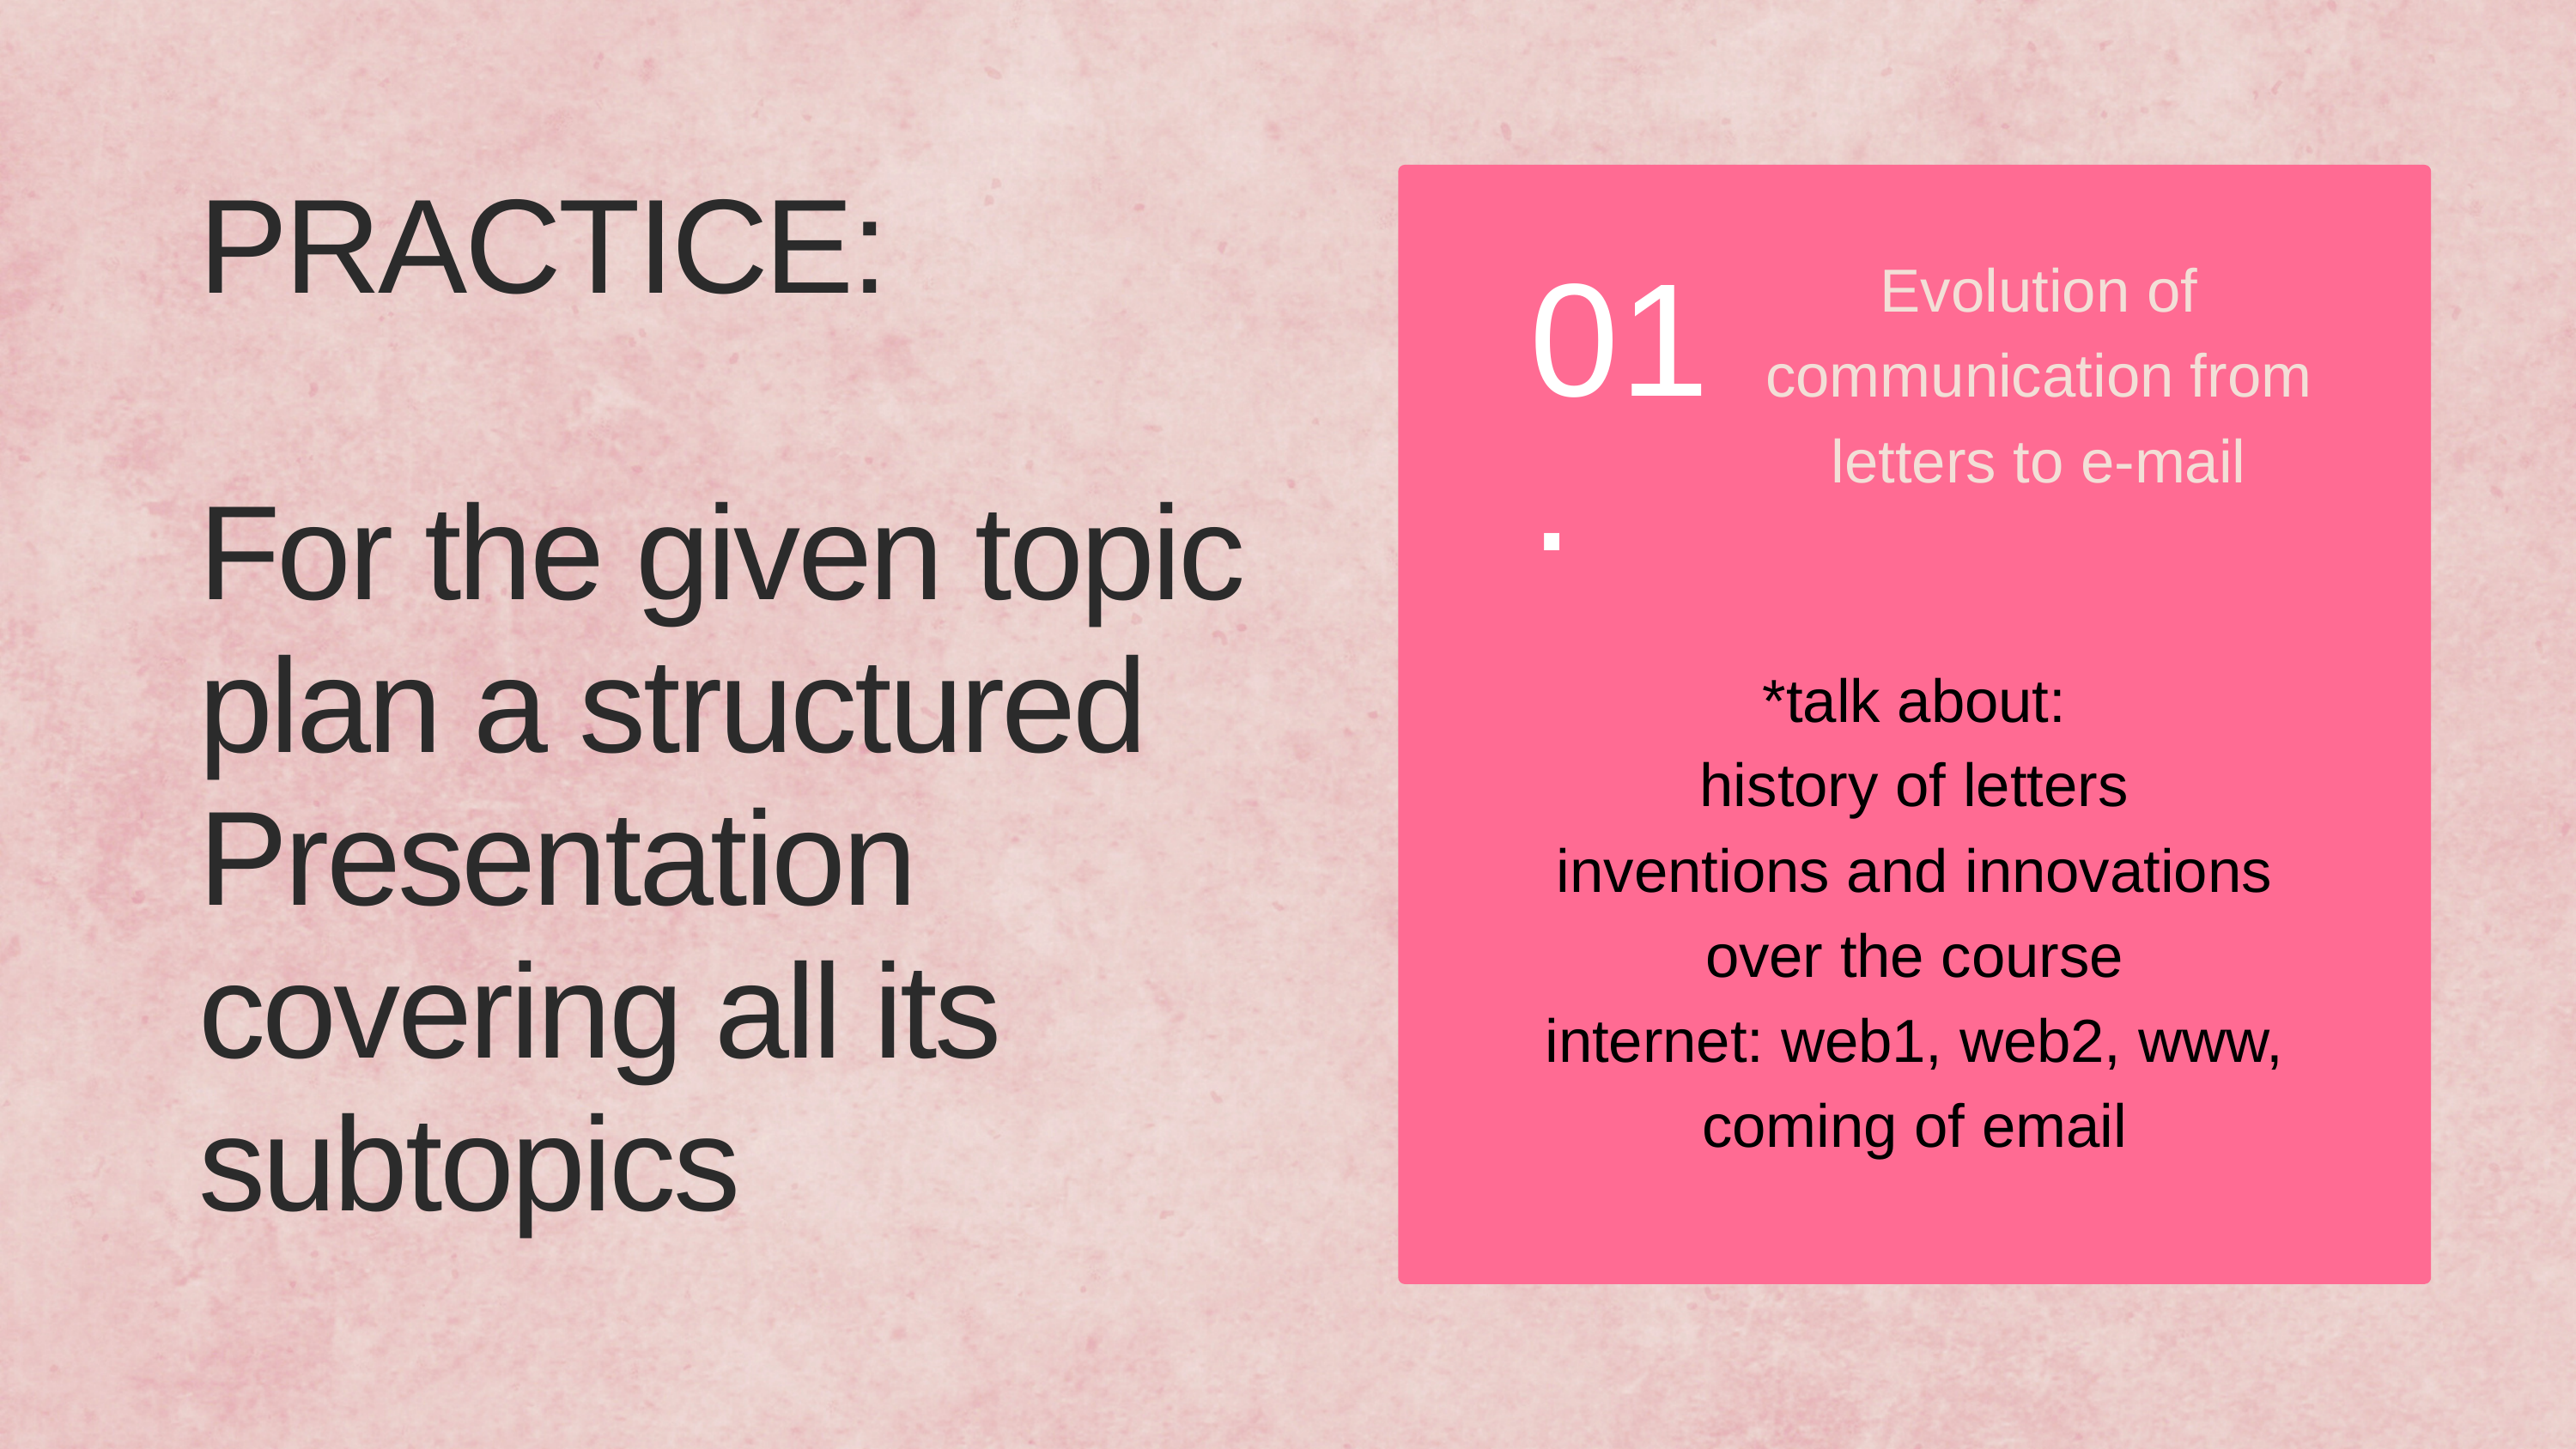

PRACTICE:

For the given topic plan a structured Presentation covering all its subtopics

Evolution of communication from letters to e-mail
01.
*talk about:
history of letters
inventions and innovations over the course
internet: web1, web2, www, coming of email